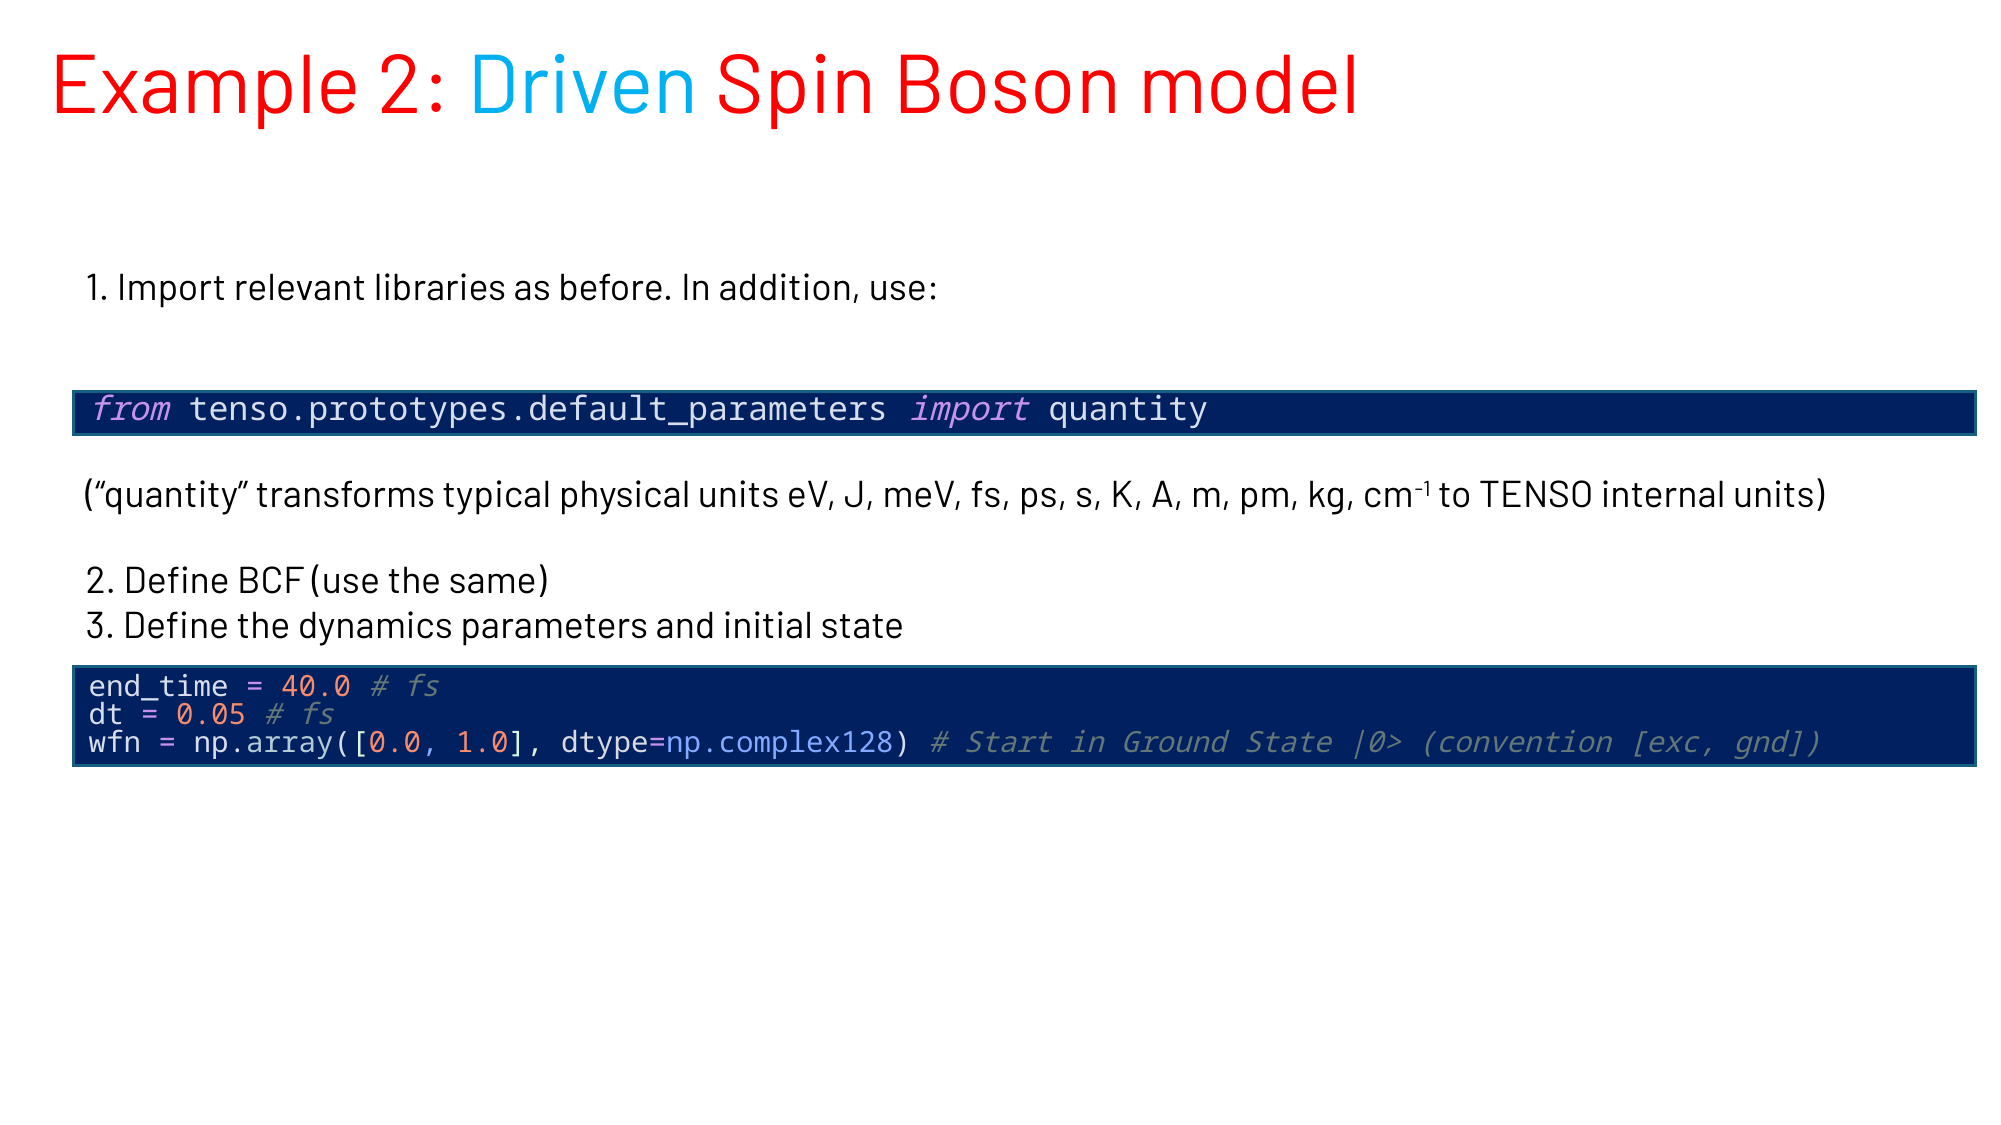

# Example 2: Driven Spin Boson model
1. Import relevant libraries as before. In addition, use:
from tenso.prototypes.default_parameters import quantity
(“quantity” transforms typical physical units eV, J, meV, fs, ps, s, K, A, m, pm, kg, cm-1 to TENSO internal units)
2. Define BCF (use the same)
3. Define the dynamics parameters and initial state
end_time = 40.0 # fs
dt = 0.05 # fs
wfn = np.array([0.0, 1.0], dtype=np.complex128) # Start in Ground State |0> (convention [exc, gnd])